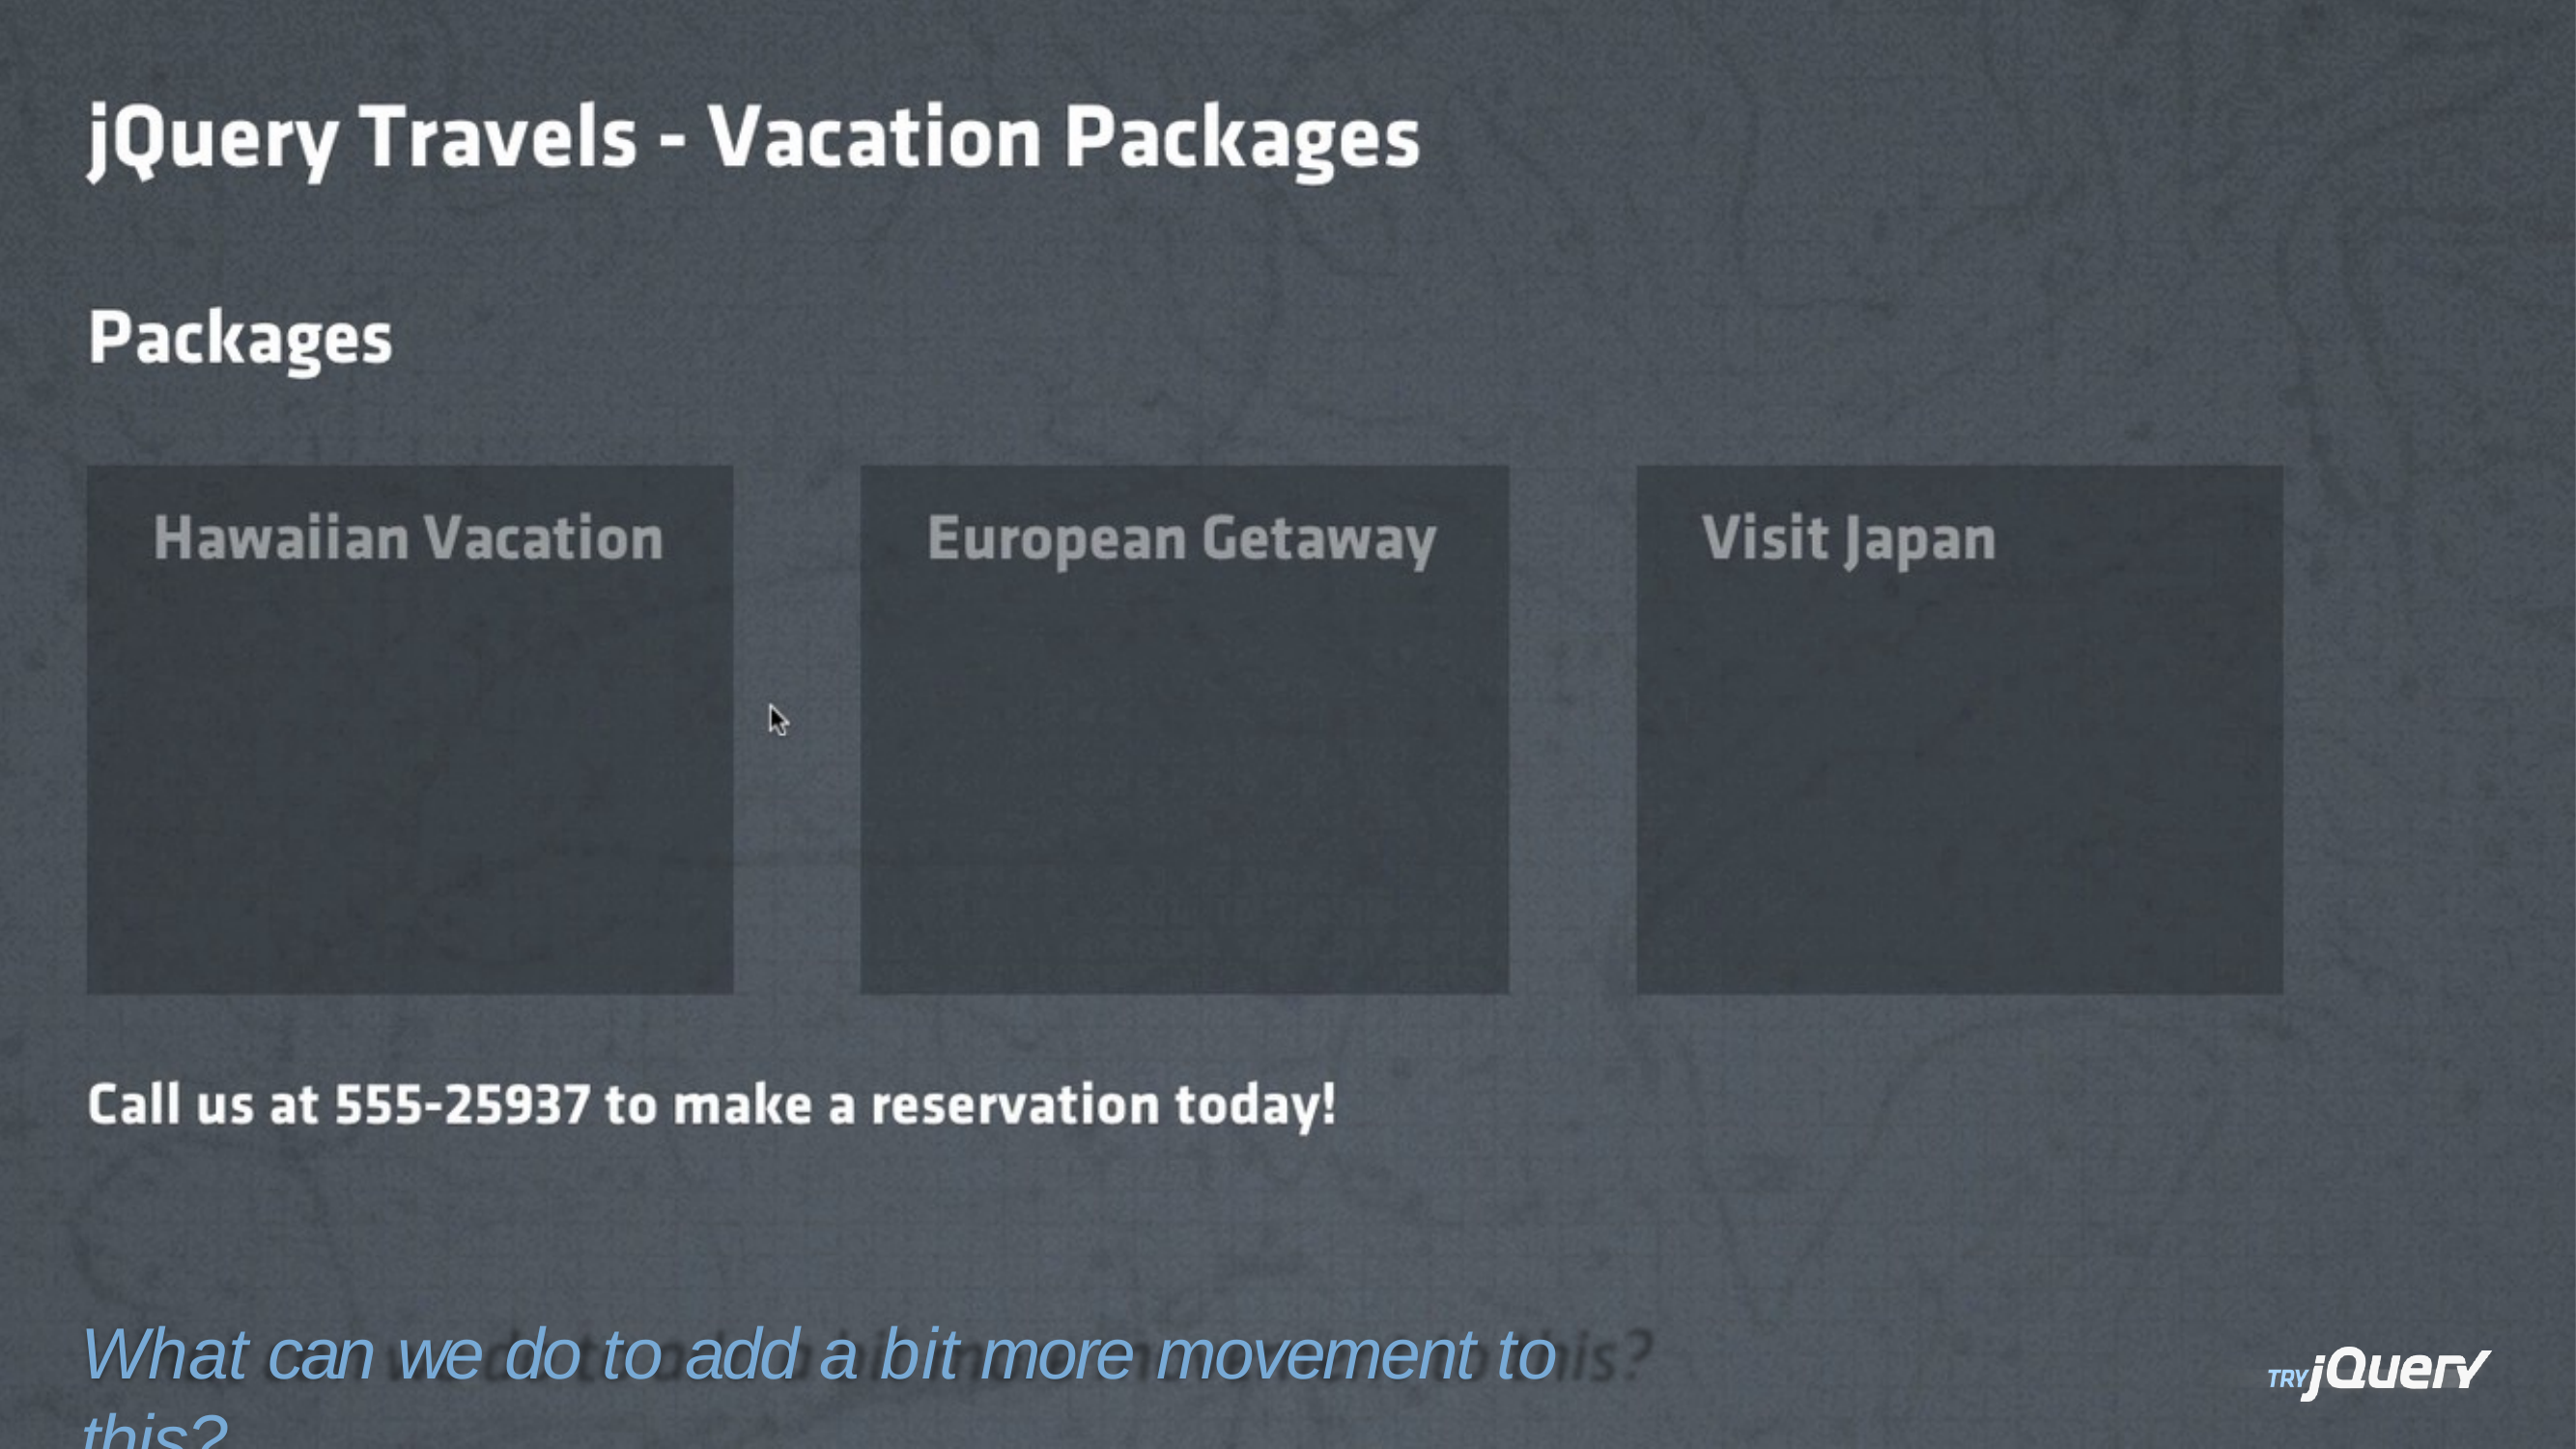

What can we do to add a bit more movement to this?